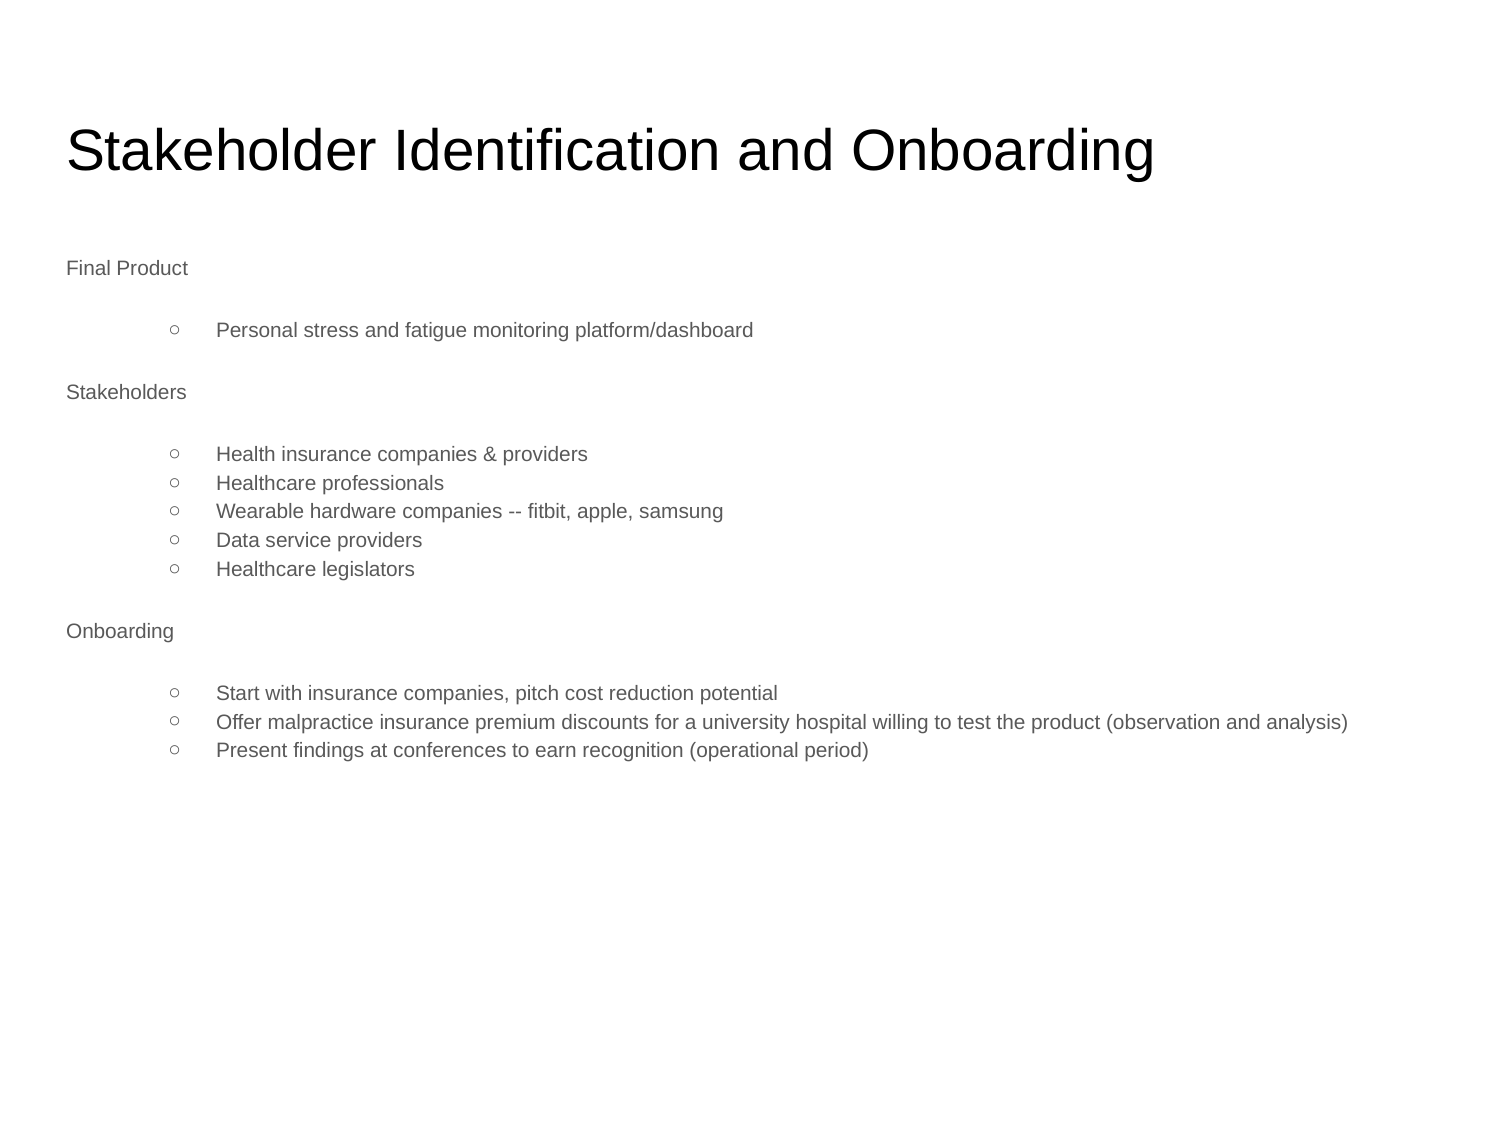

# Stakeholder Identification and Onboarding

Final Product
Personal stress and fatigue monitoring platform/dashboard
Stakeholders
Health insurance companies & providers
Healthcare professionals
Wearable hardware companies -- fitbit, apple, samsung
Data service providers
Healthcare legislators
Onboarding
Start with insurance companies, pitch cost reduction potential
Offer malpractice insurance premium discounts for a university hospital willing to test the product (observation and analysis)
Present findings at conferences to earn recognition (operational period)